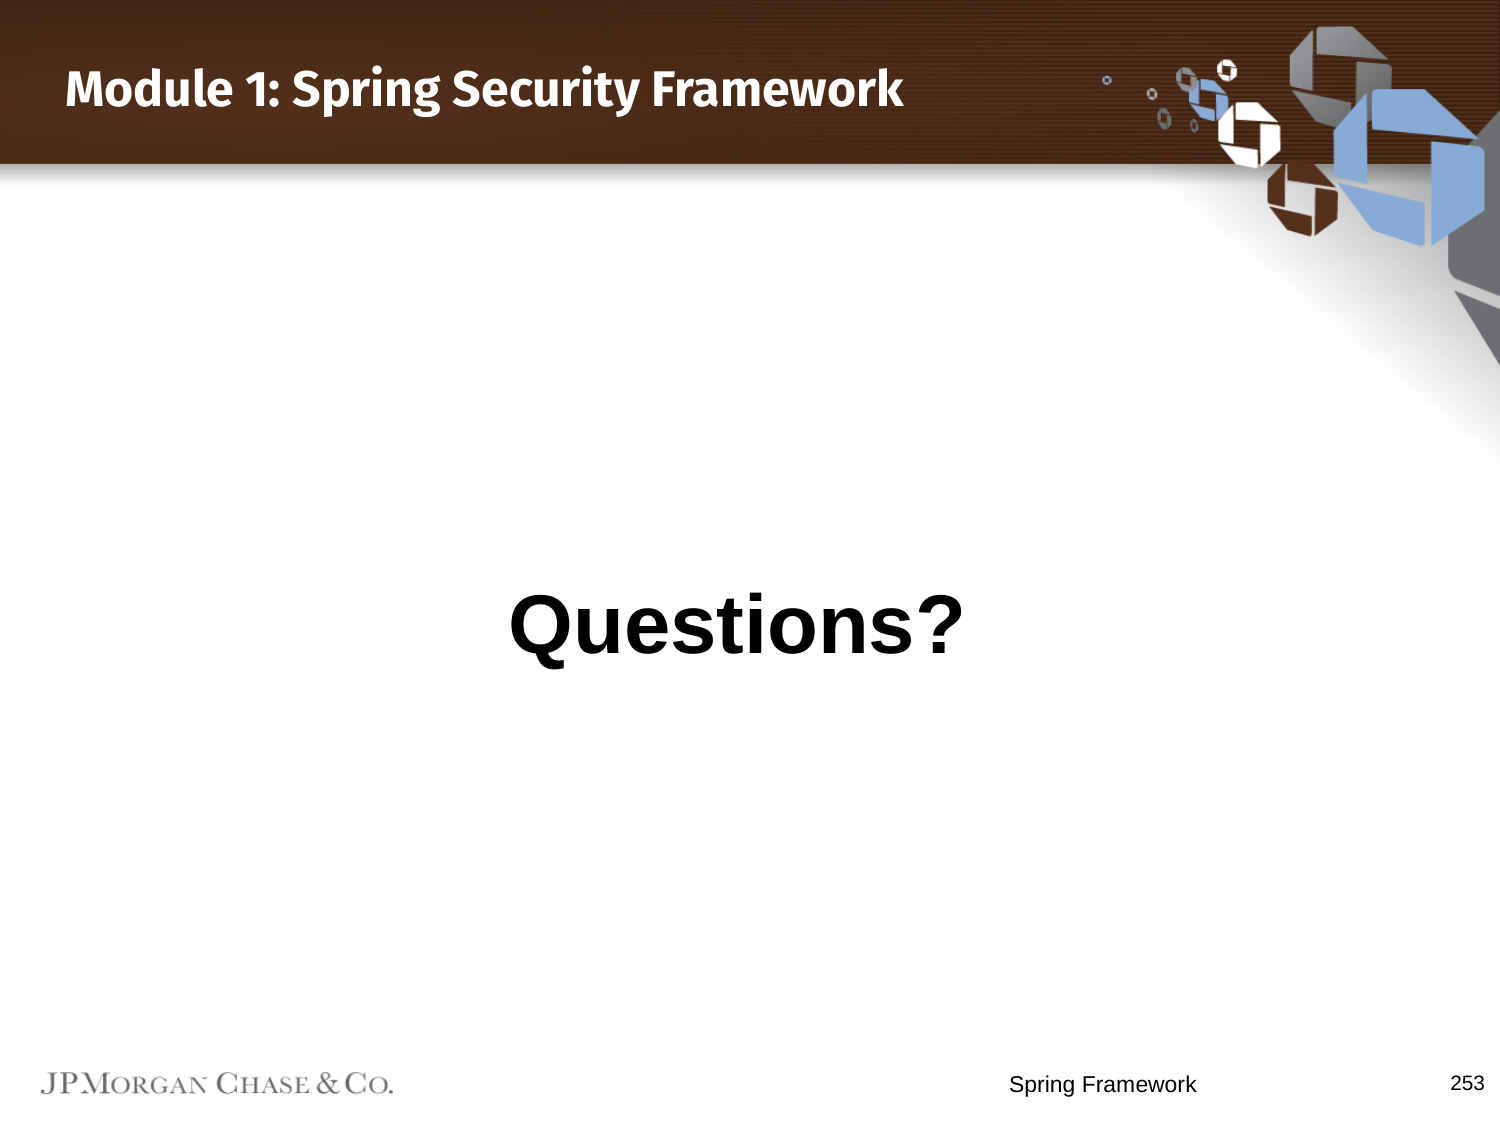

Module 1: Spring Security Framework

Questions?
Spring Framework
253